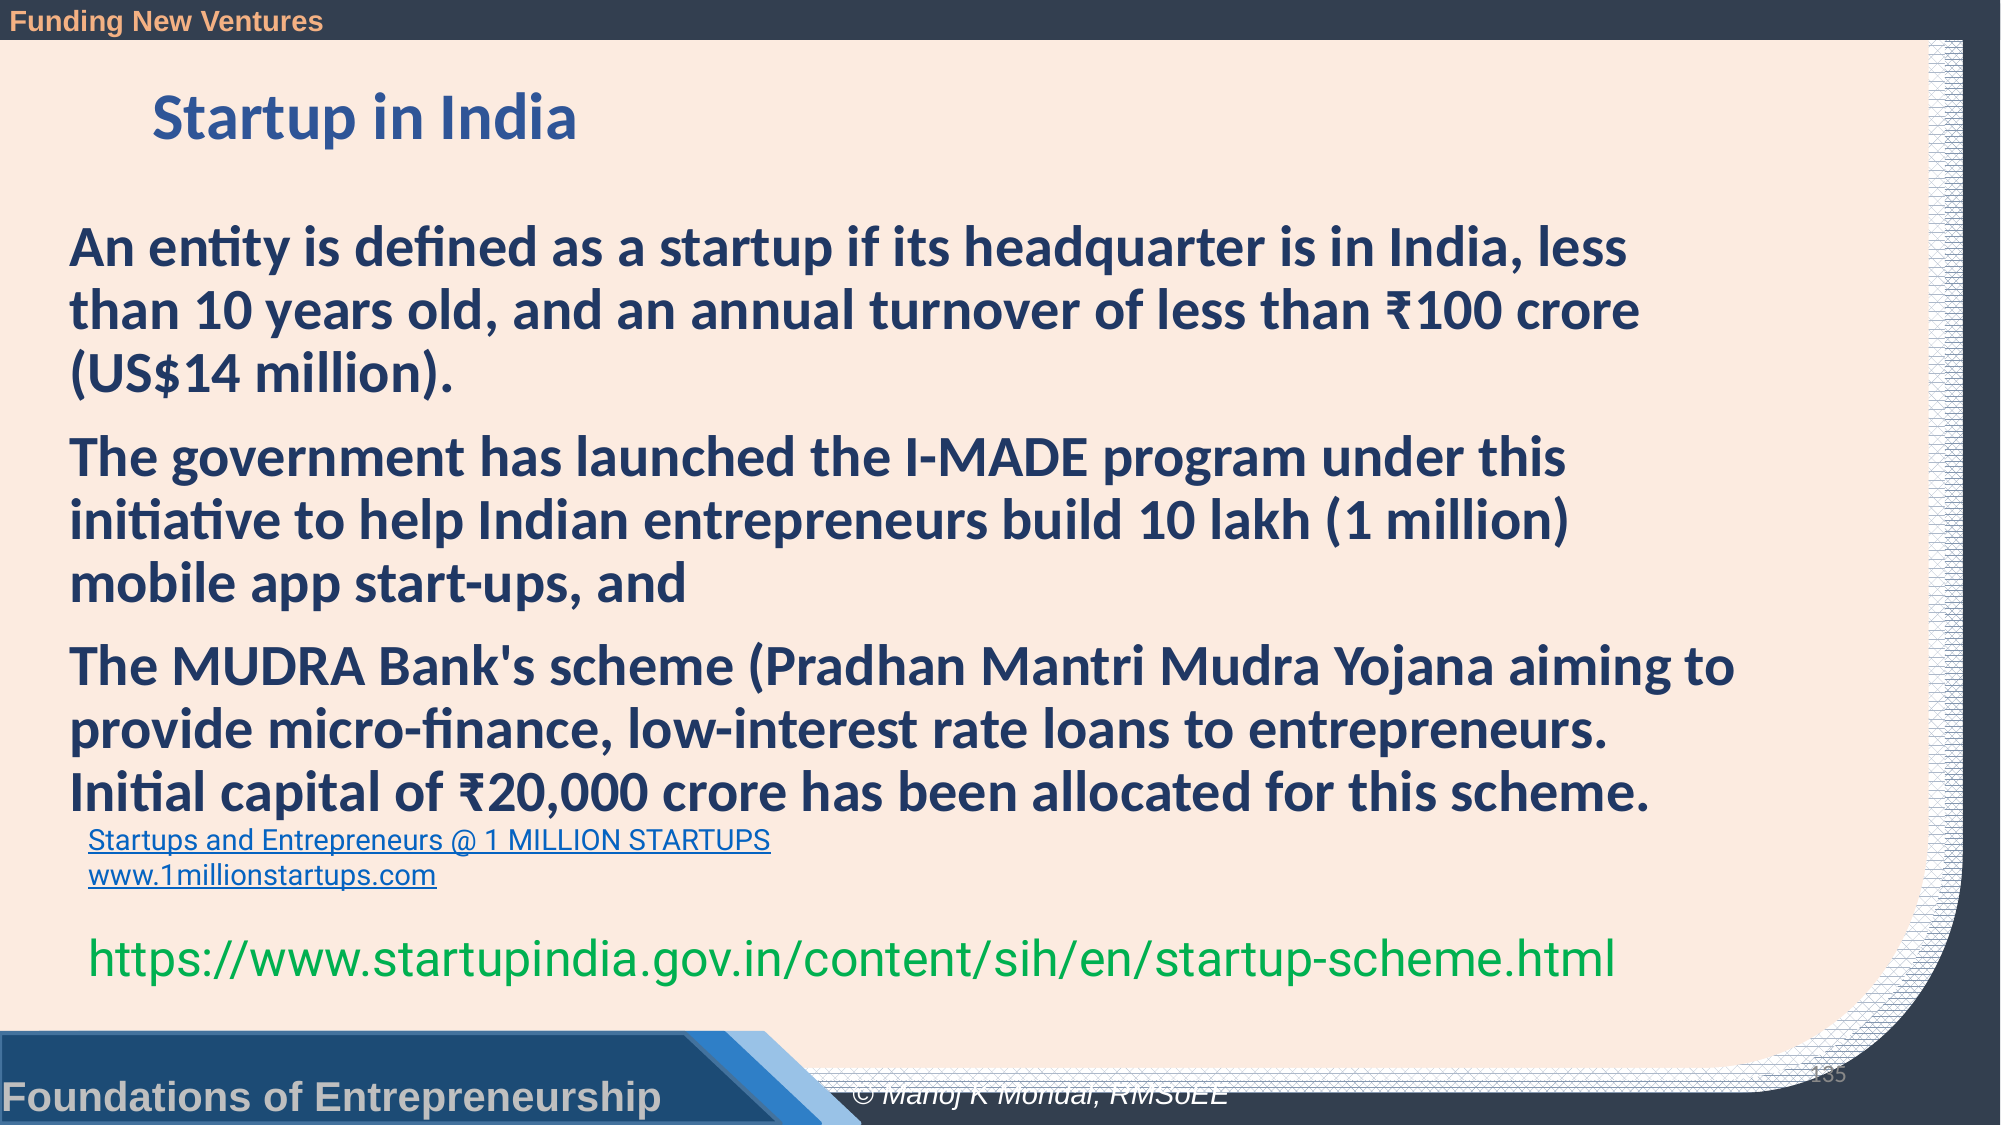

# Startup in India
An entity is defined as a startup if its headquarter is in India, less than 10 years old, and an annual turnover of less than ₹100 crore (US$14 million).
The government has launched the I-MADE program under this initiative to help Indian entrepreneurs build 10 lakh (1 million) mobile app start-ups, and
The MUDRA Bank's scheme (Pradhan Mantri Mudra Yojana aiming to provide micro-finance, low-interest rate loans to entrepreneurs. Initial capital of ₹20,000 crore has been allocated for this scheme.
Startups and Entrepreneurs @ 1 MILLION STARTUPS
www.1millionstartups.com
https://www.startupindia.gov.in/content/sih/en/startup-scheme.html
135